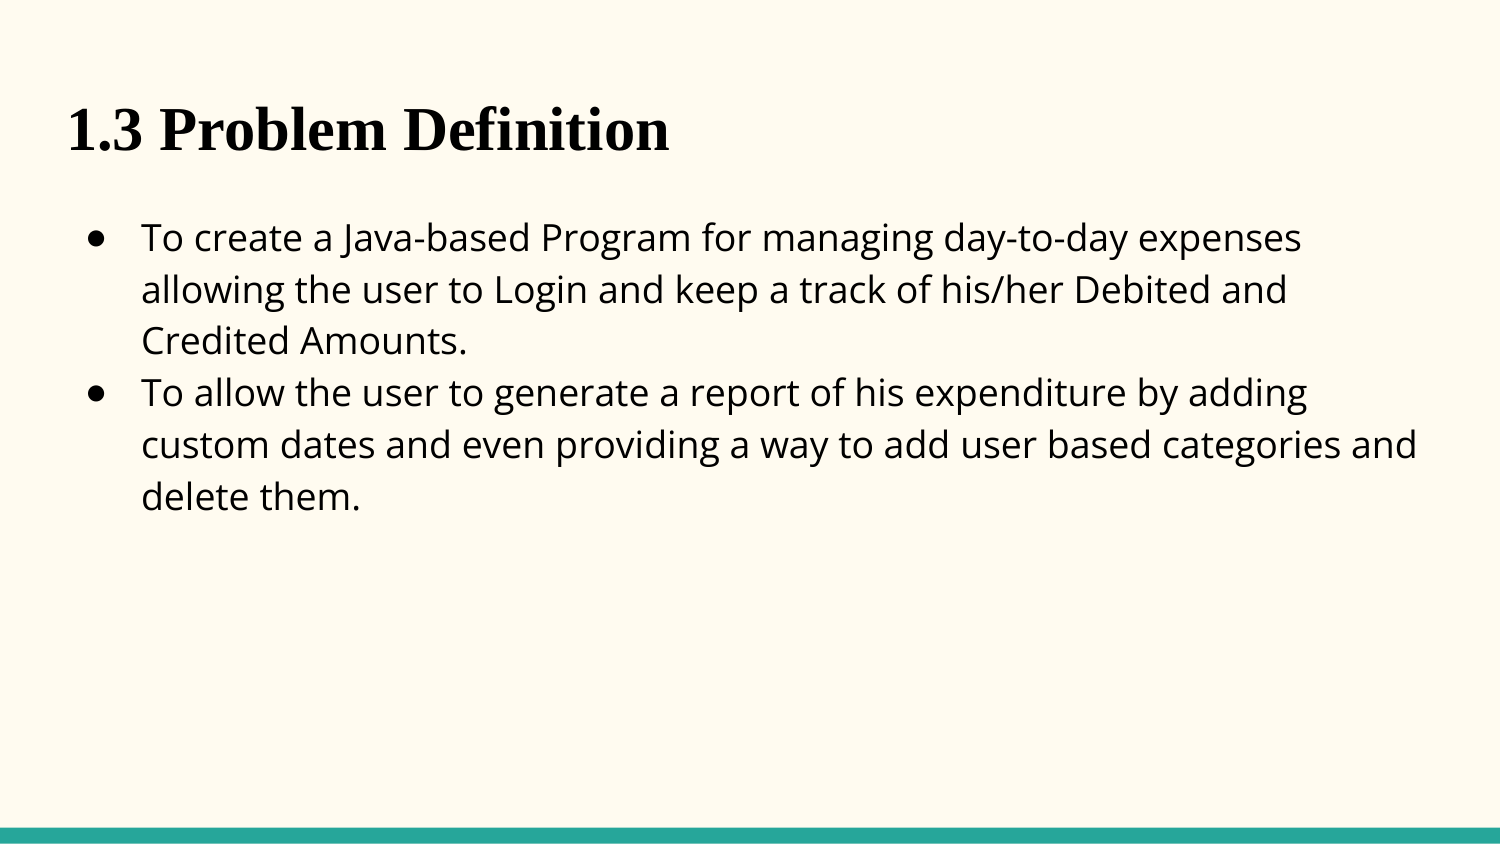

# 1.3 Problem Definition
To create a Java-based Program for managing day-to-day expenses allowing the user to Login and keep a track of his/her Debited and Credited Amounts.
To allow the user to generate a report of his expenditure by adding custom dates and even providing a way to add user based categories and delete them.